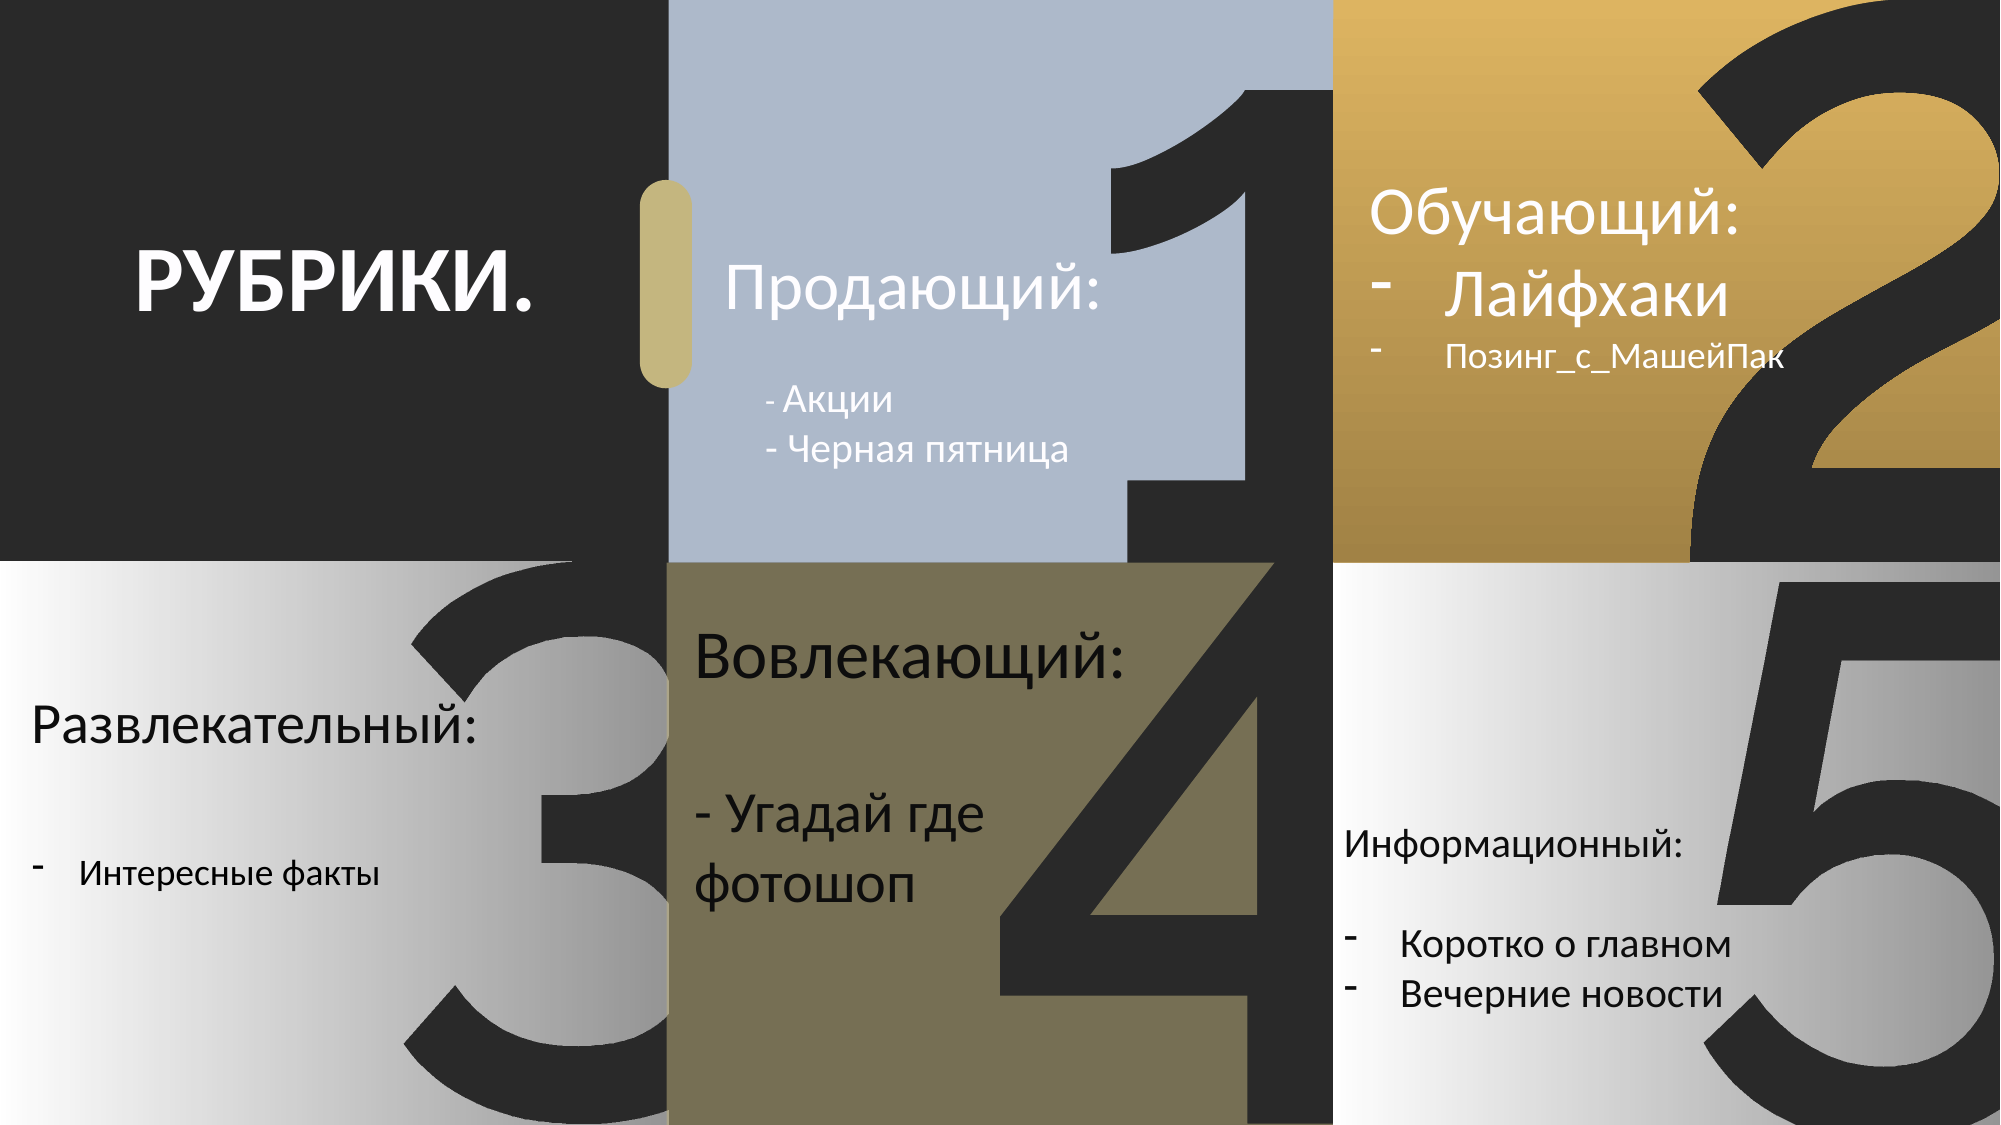

Обучающий:
Лайфхаки
Позинг_с_МашейПак

Рубрики.
Продающий:

- Акции
- Черная пятница

Вовлекающий:

- Угадай где фотошоп

Развлекательный:

Информационный:

Коротко о главном
Вечерние новости

Интересные факты